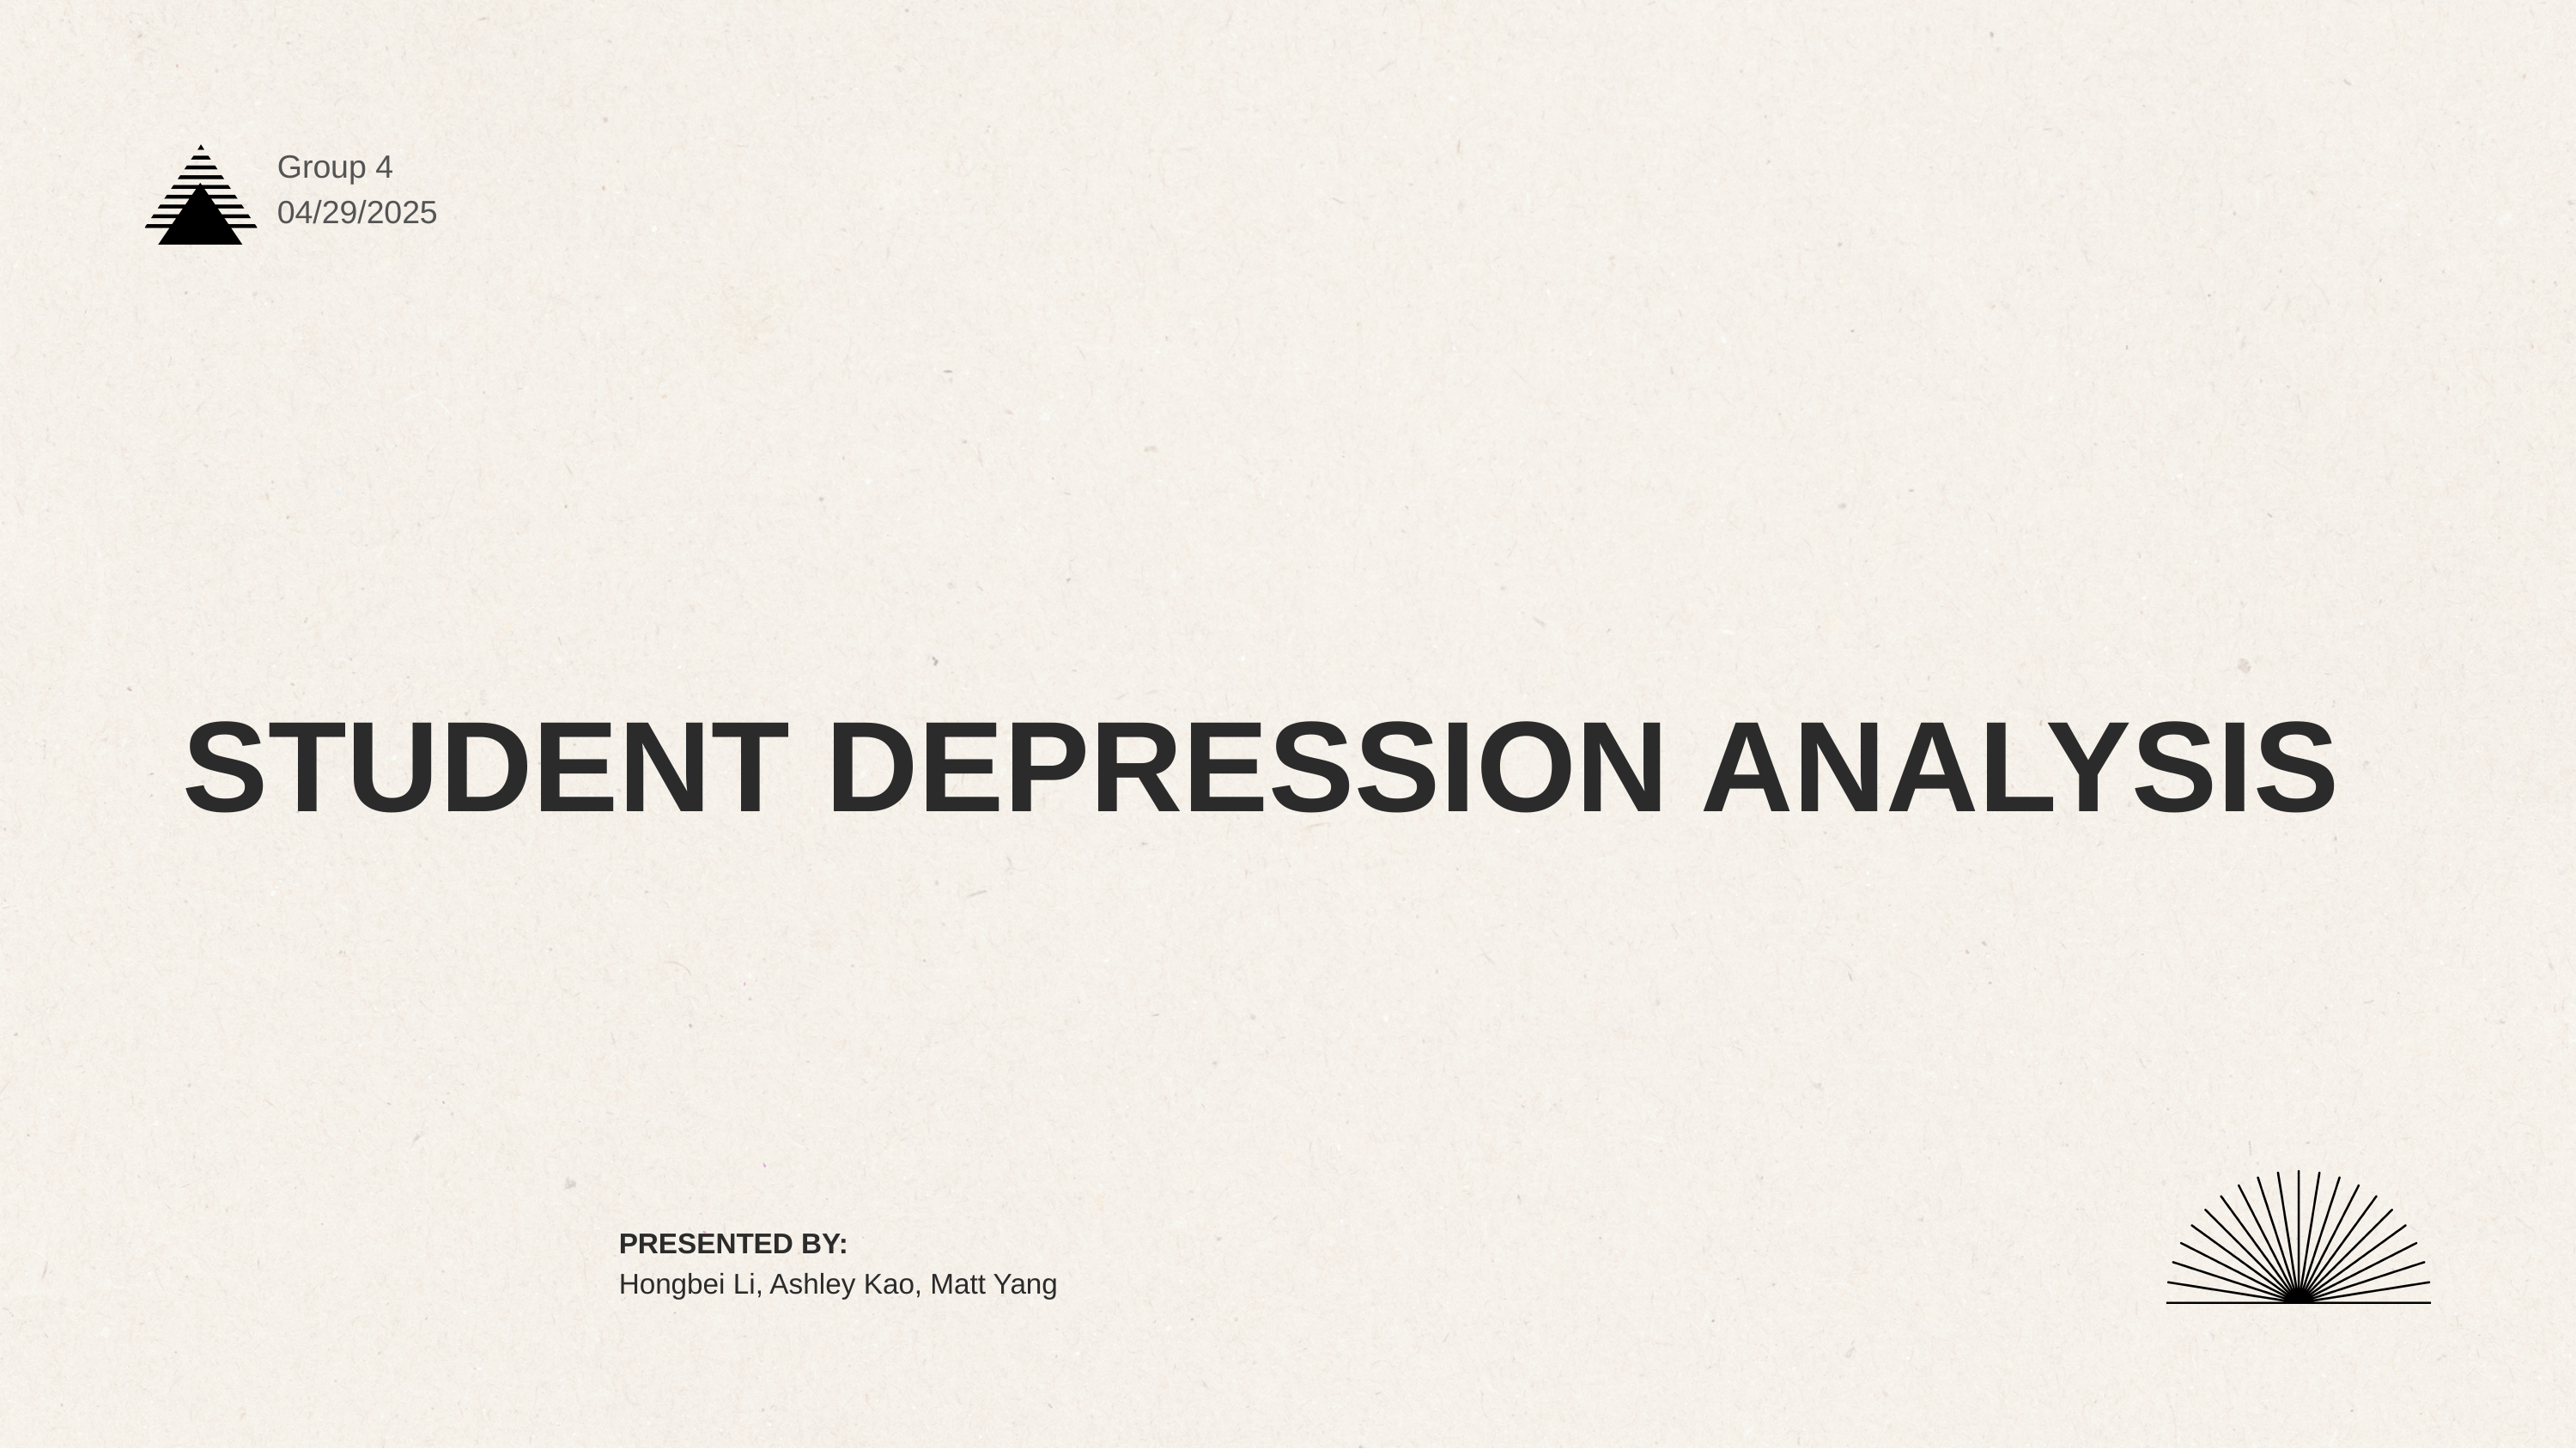

Group 4
04/29/2025

STUDENT DEPRESSION ANALYSIS

PRESENTED BY:

Hongbei Li, Ashley Kao, Matt Yang